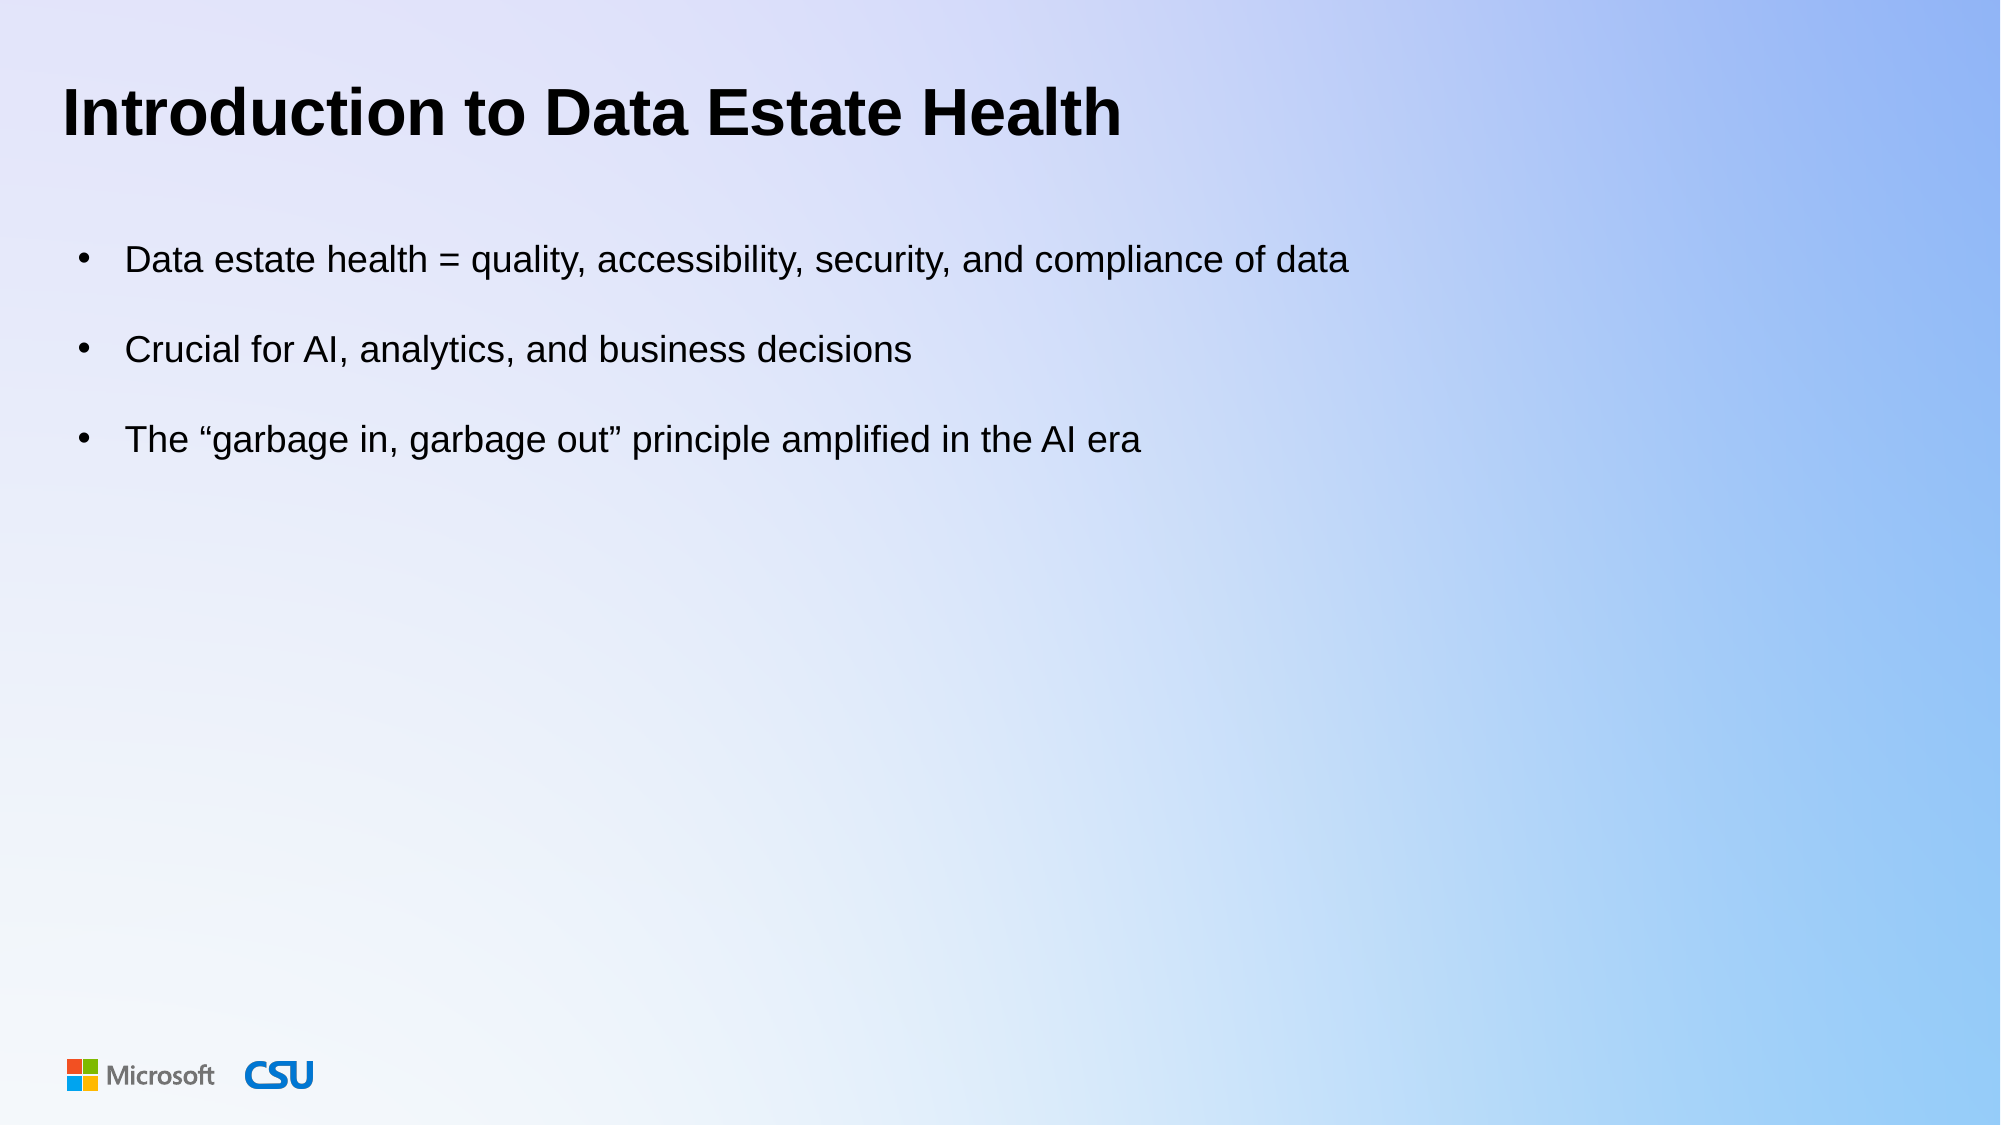

# Introduction to Data Estate Health
Data estate health = quality, accessibility, security, and compliance of data

Crucial for AI, analytics, and business decisions

The “garbage in, garbage out” principle amplified in the AI era